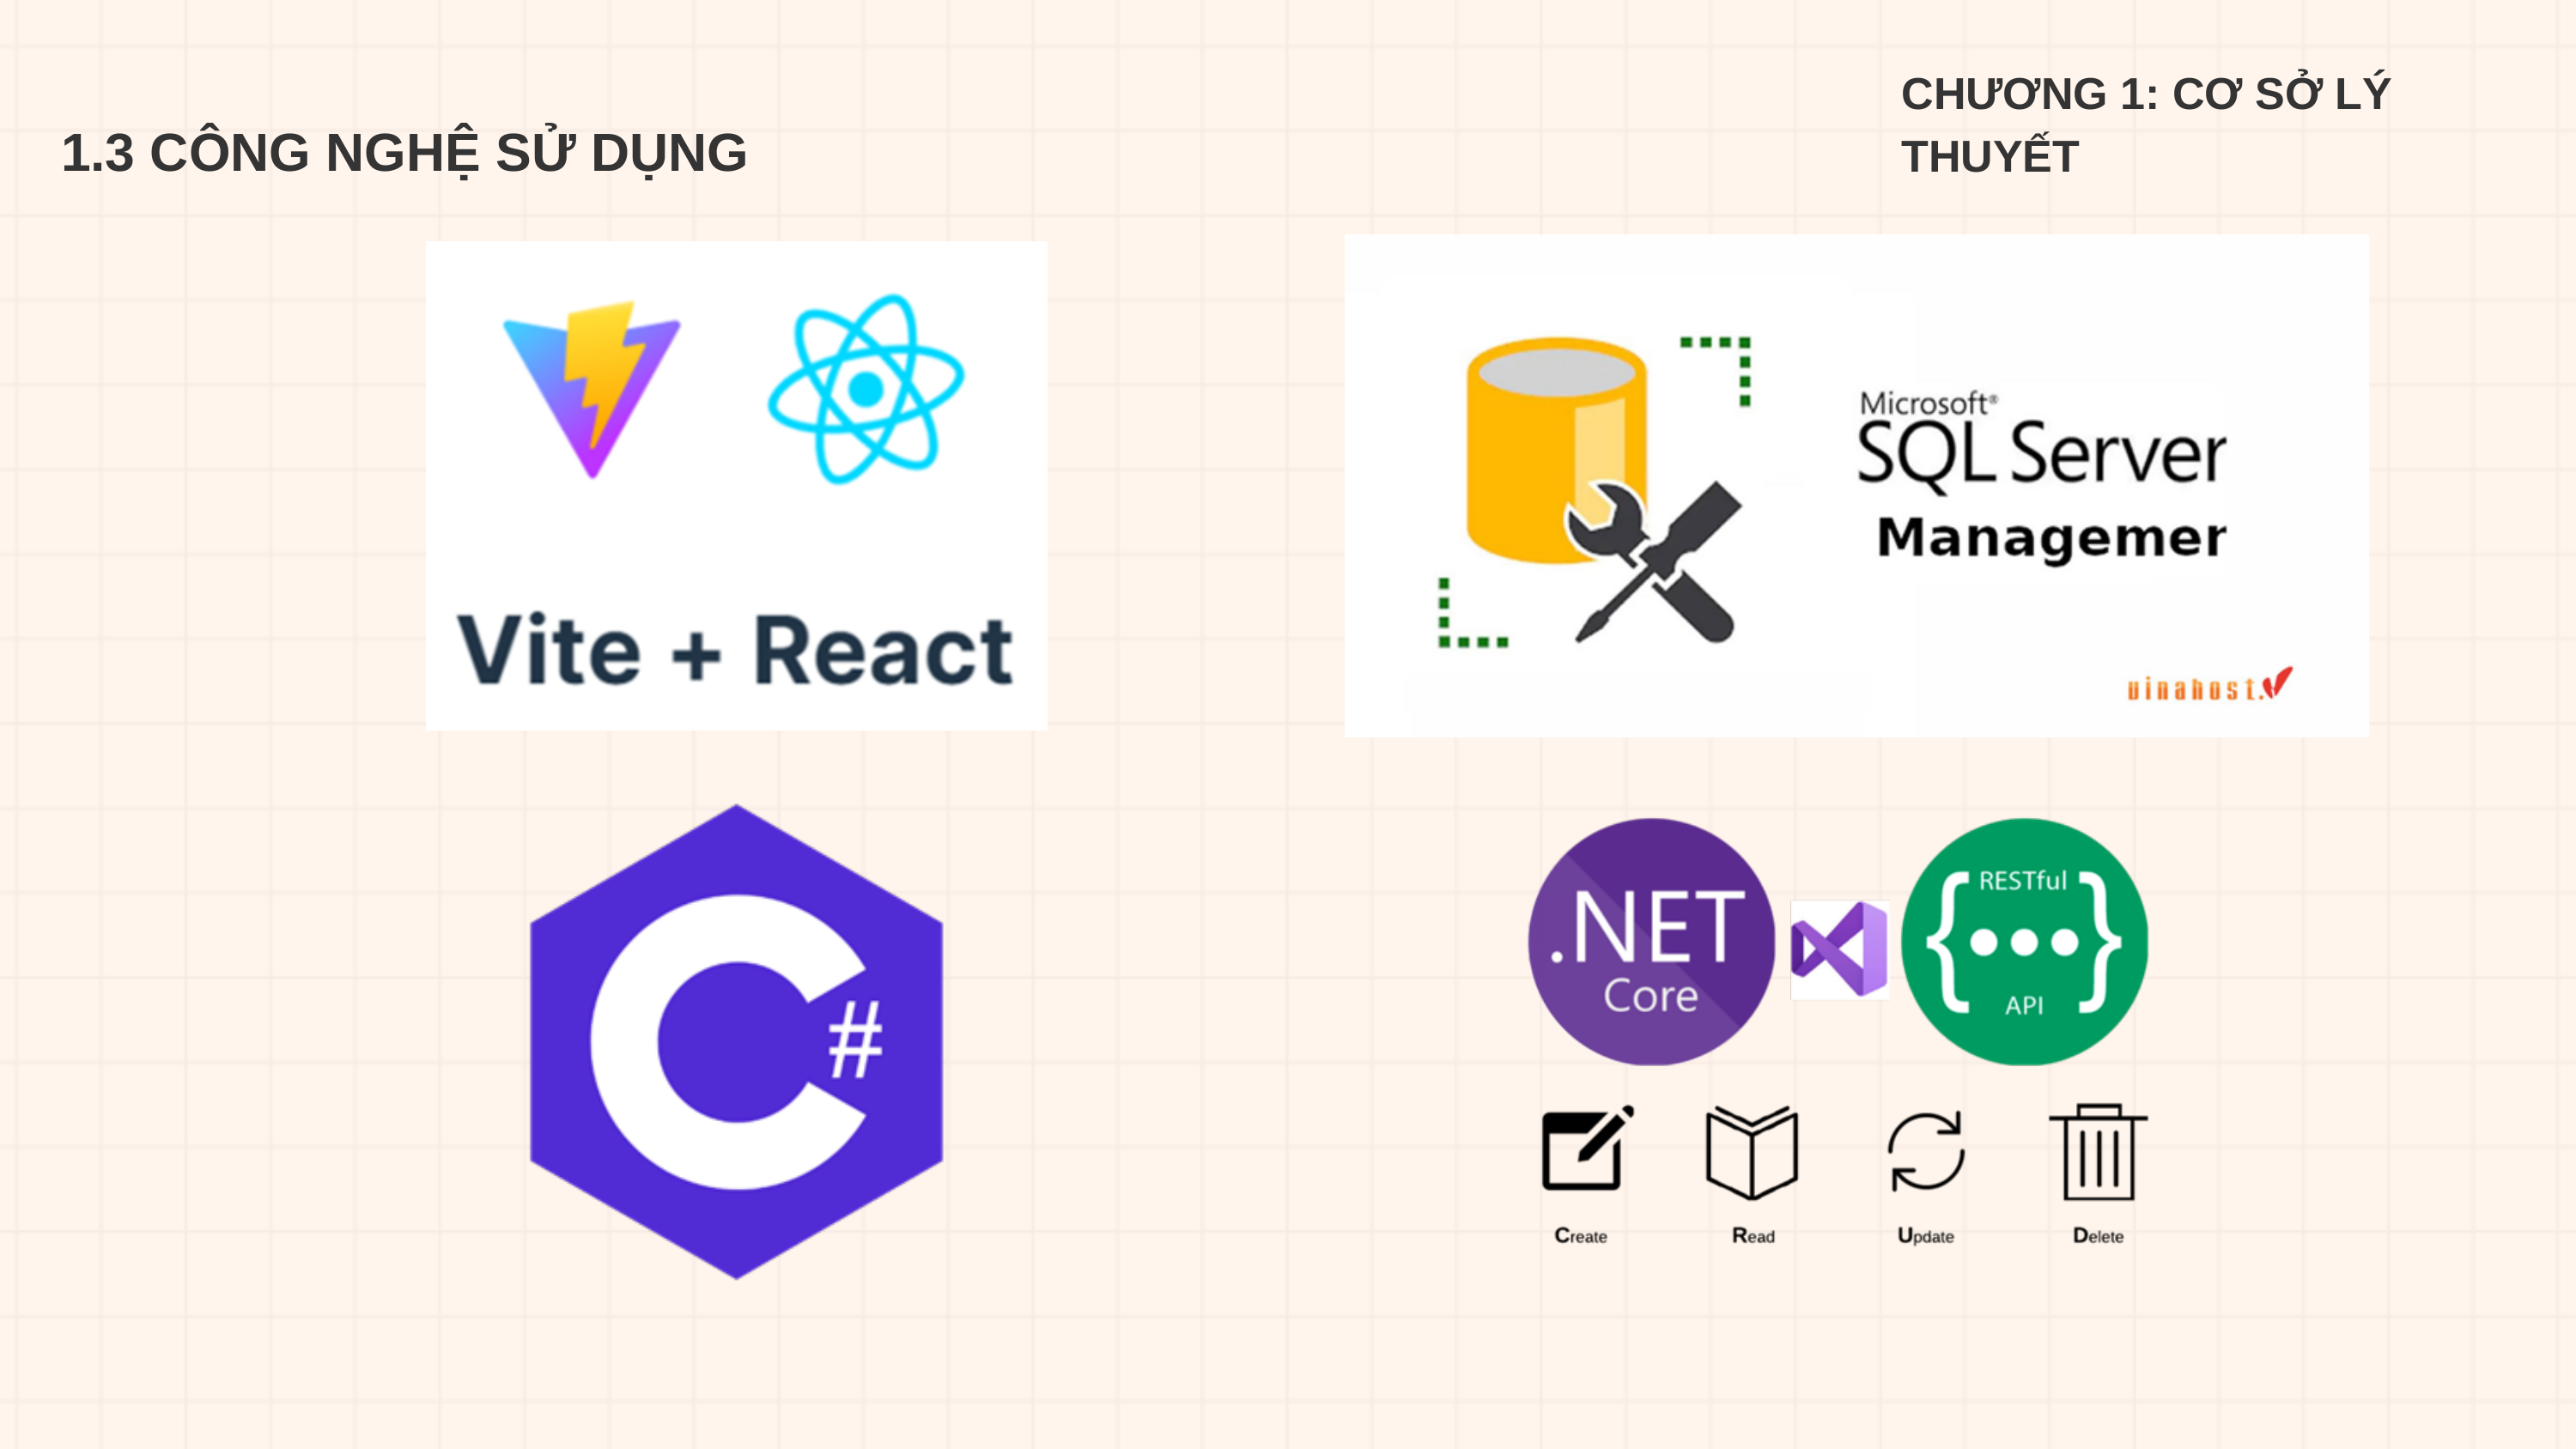

CHƯƠNG 1: CƠ SỞ LÝ THUYẾT
1.3 CÔNG NGHỆ SỬ DỤNG